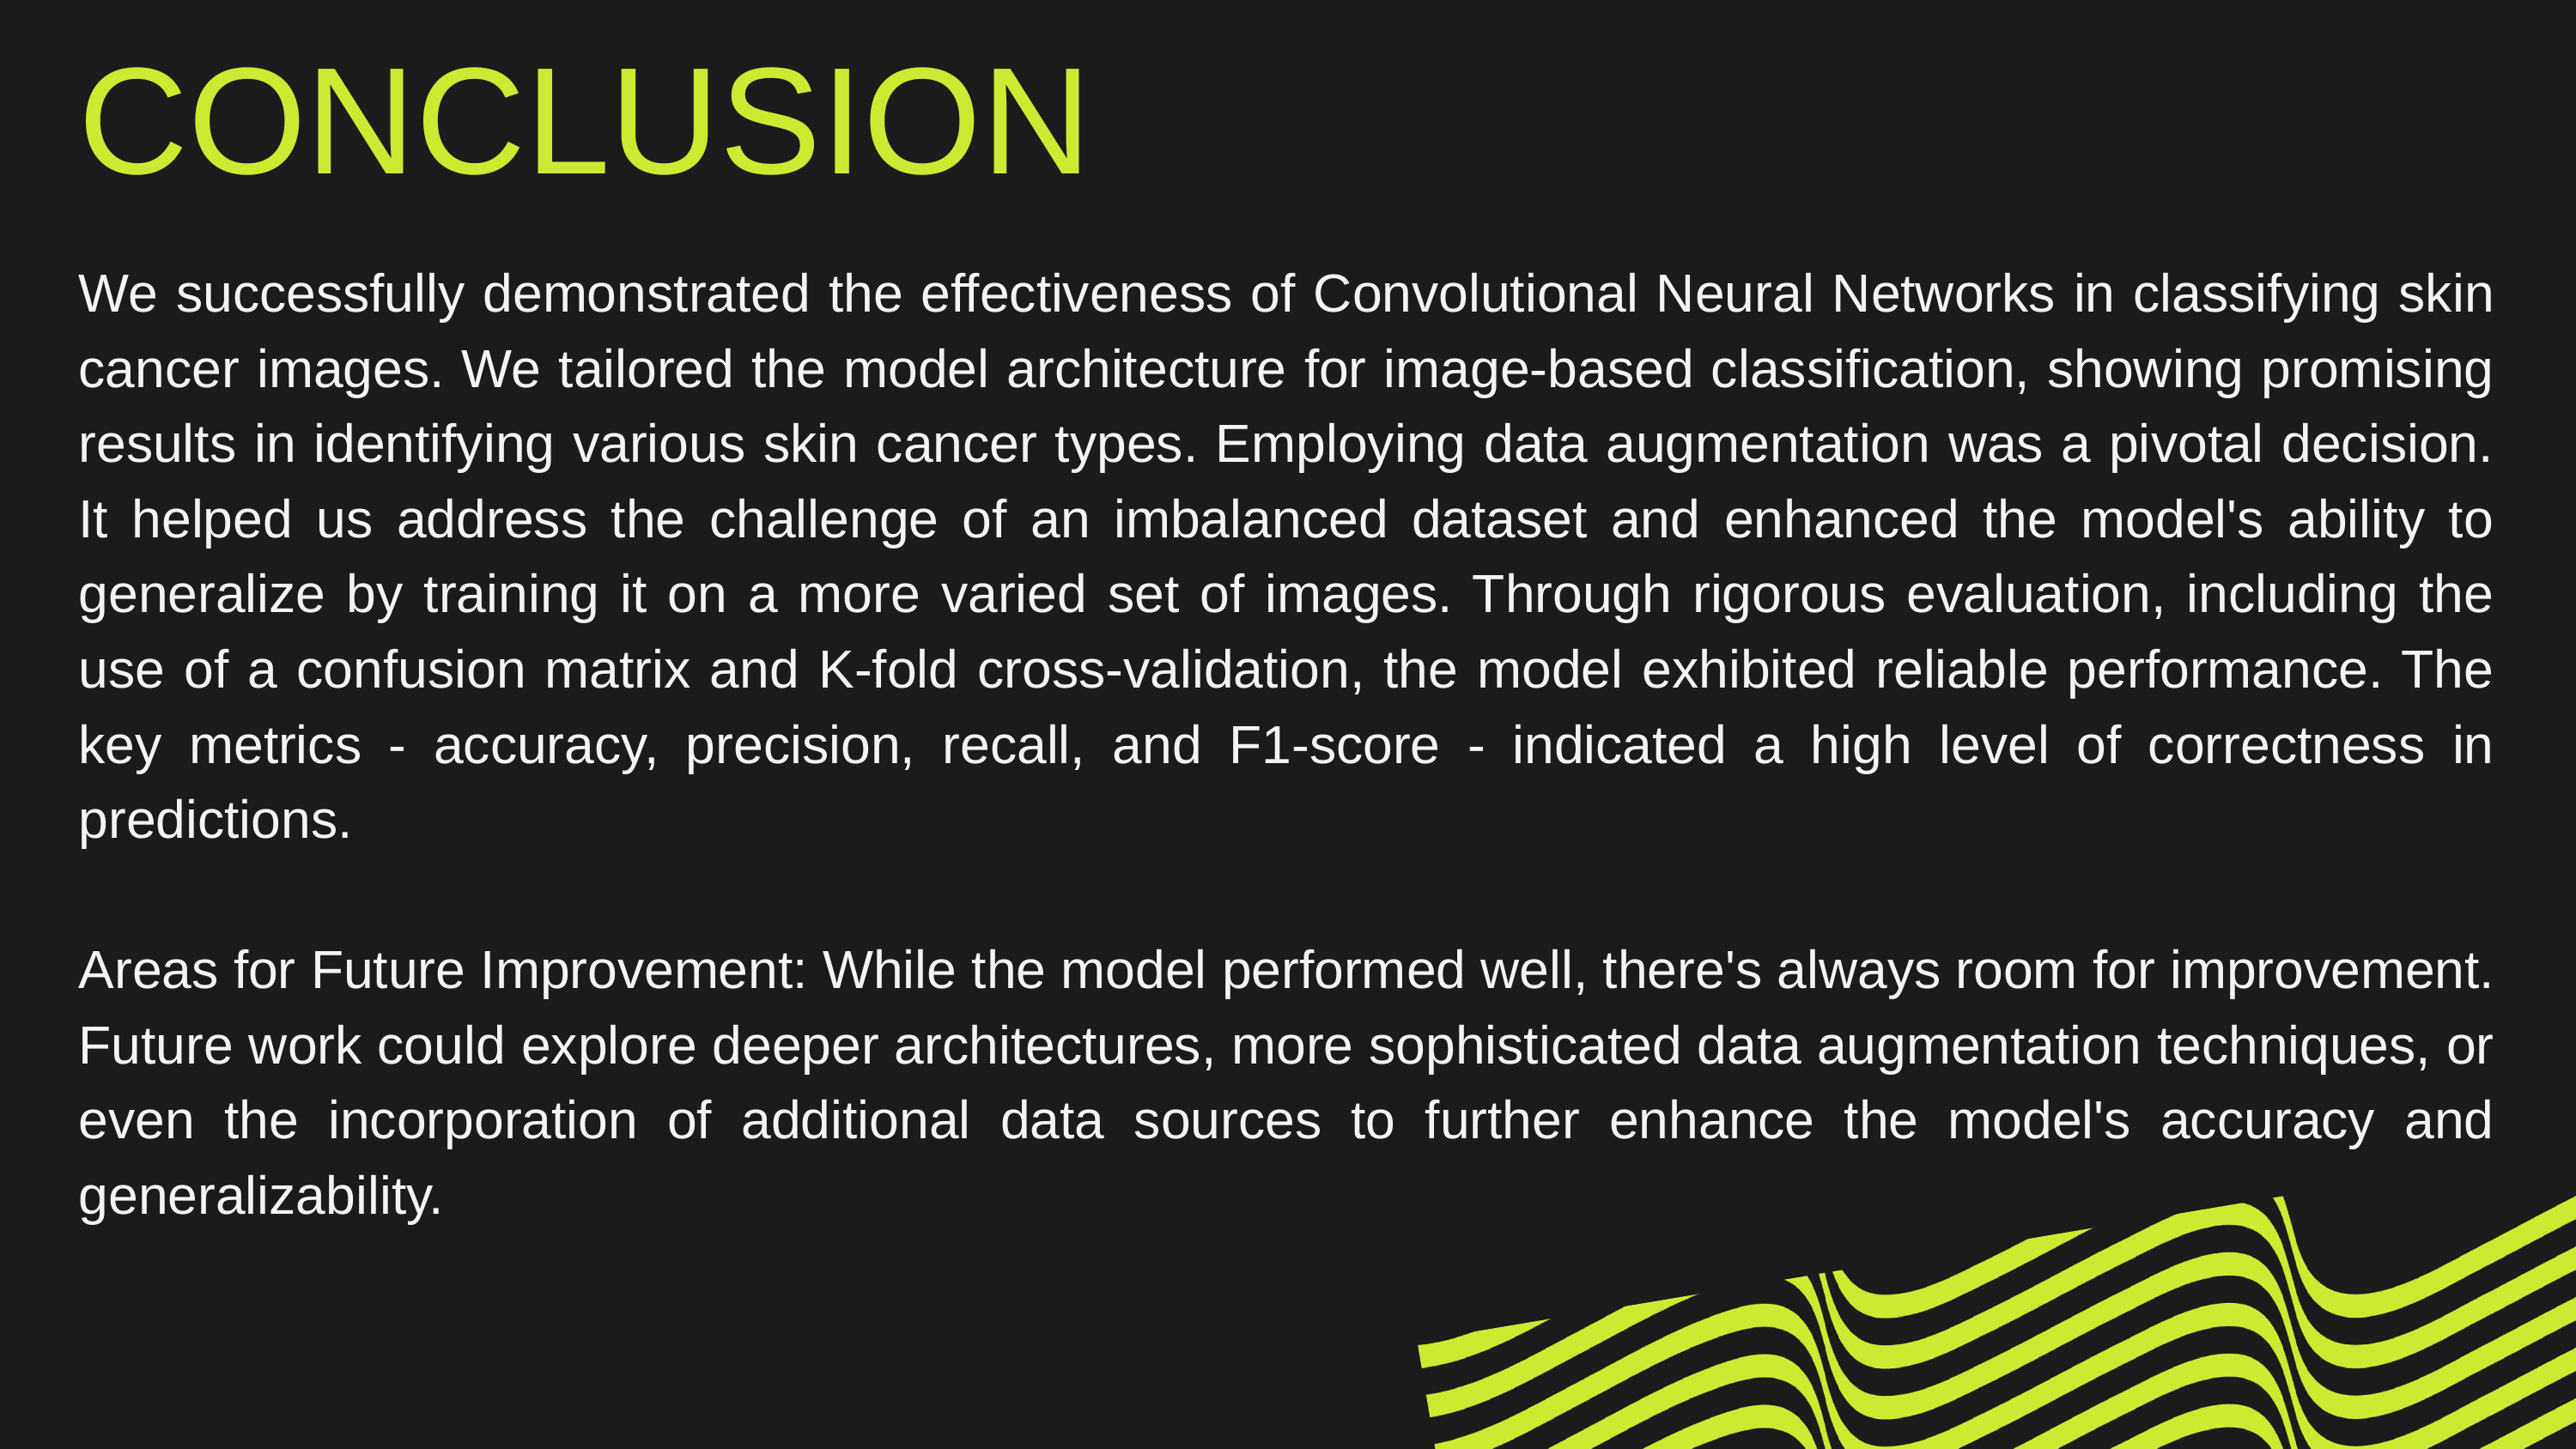

CONCLUSION
We successfully demonstrated the effectiveness of Convolutional Neural Networks in classifying skin cancer images. We tailored the model architecture for image-based classification, showing promising results in identifying various skin cancer types. Employing data augmentation was a pivotal decision. It helped us address the challenge of an imbalanced dataset and enhanced the model's ability to generalize by training it on a more varied set of images. Through rigorous evaluation, including the use of a confusion matrix and K-fold cross-validation, the model exhibited reliable performance. The key metrics - accuracy, precision, recall, and F1-score - indicated a high level of correctness in predictions.

Areas for Future Improvement: While the model performed well, there's always room for improvement. Future work could explore deeper architectures, more sophisticated data augmentation techniques, or even the incorporation of additional data sources to further enhance the model's accuracy and generalizability.